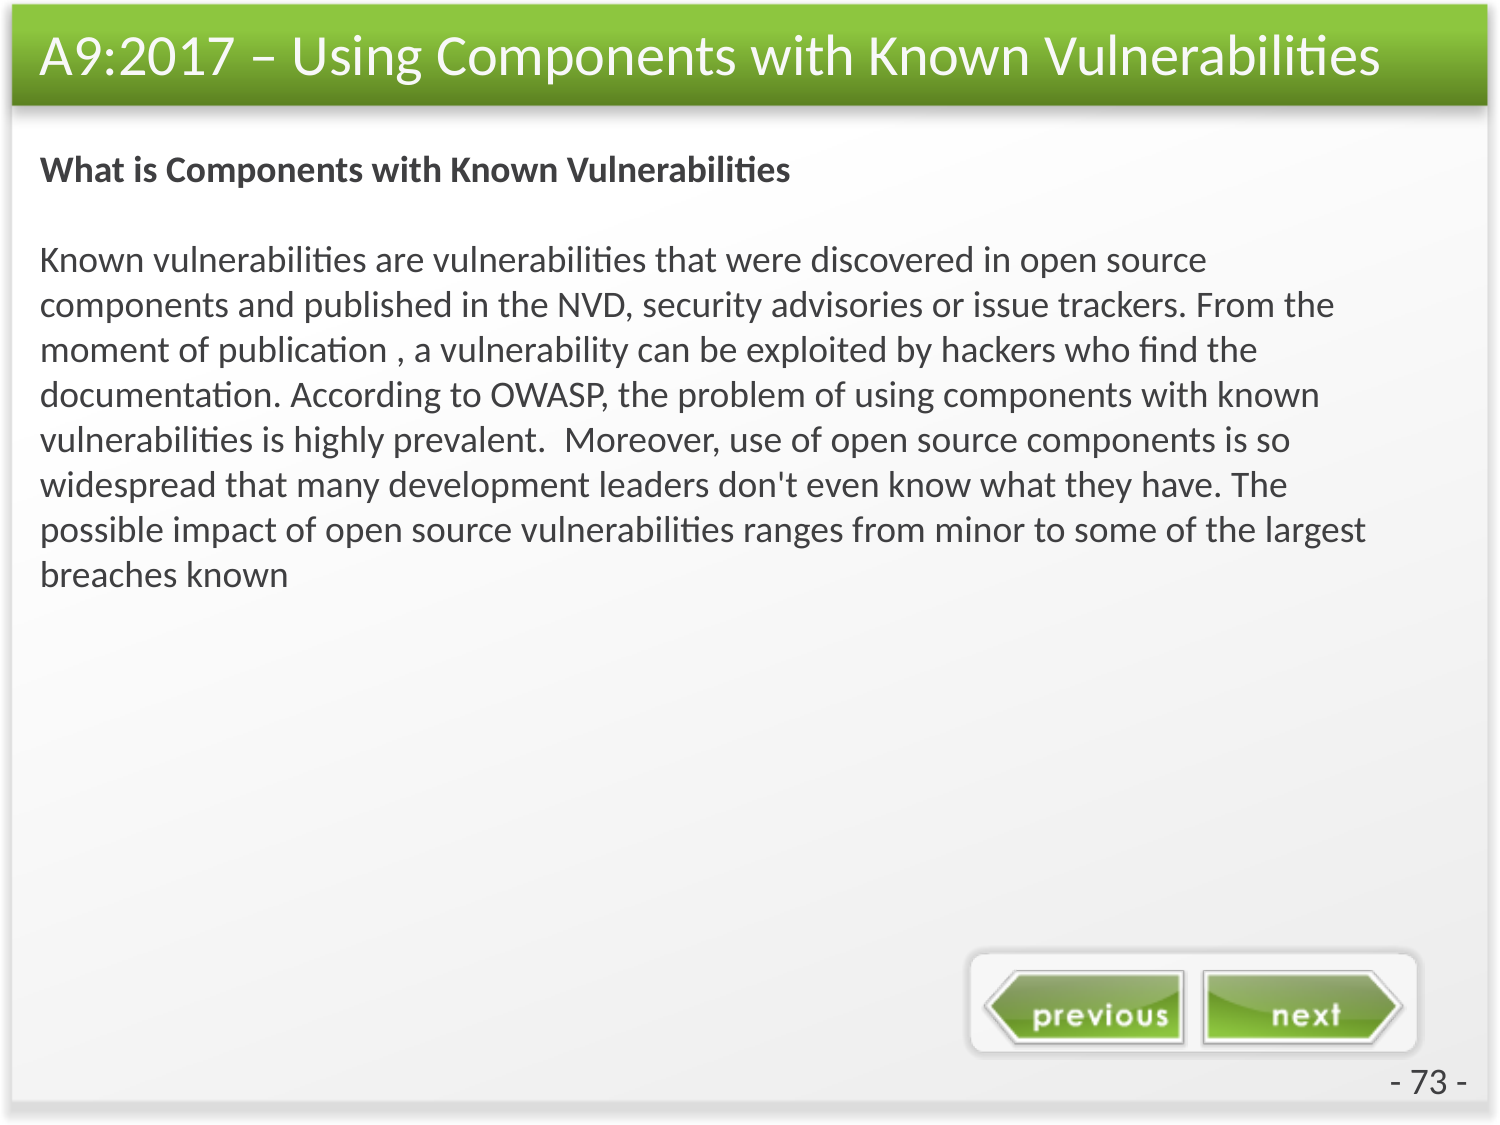

# A9:2017 – Using Components with Known Vulnerabilities
What is Components with Known Vulnerabilities

Known vulnerabilities are vulnerabilities that were discovered in open source components and published in the NVD, security advisories or issue trackers. From the moment of publication , a vulnerability can be exploited by hackers who find the documentation. According to OWASP, the problem of using components with known vulnerabilities is highly prevalent.  Moreover, use of open source components is so widespread that many development leaders don't even know what they have. The possible impact of open source vulnerabilities ranges from minor to some of the largest breaches known

- 73 -